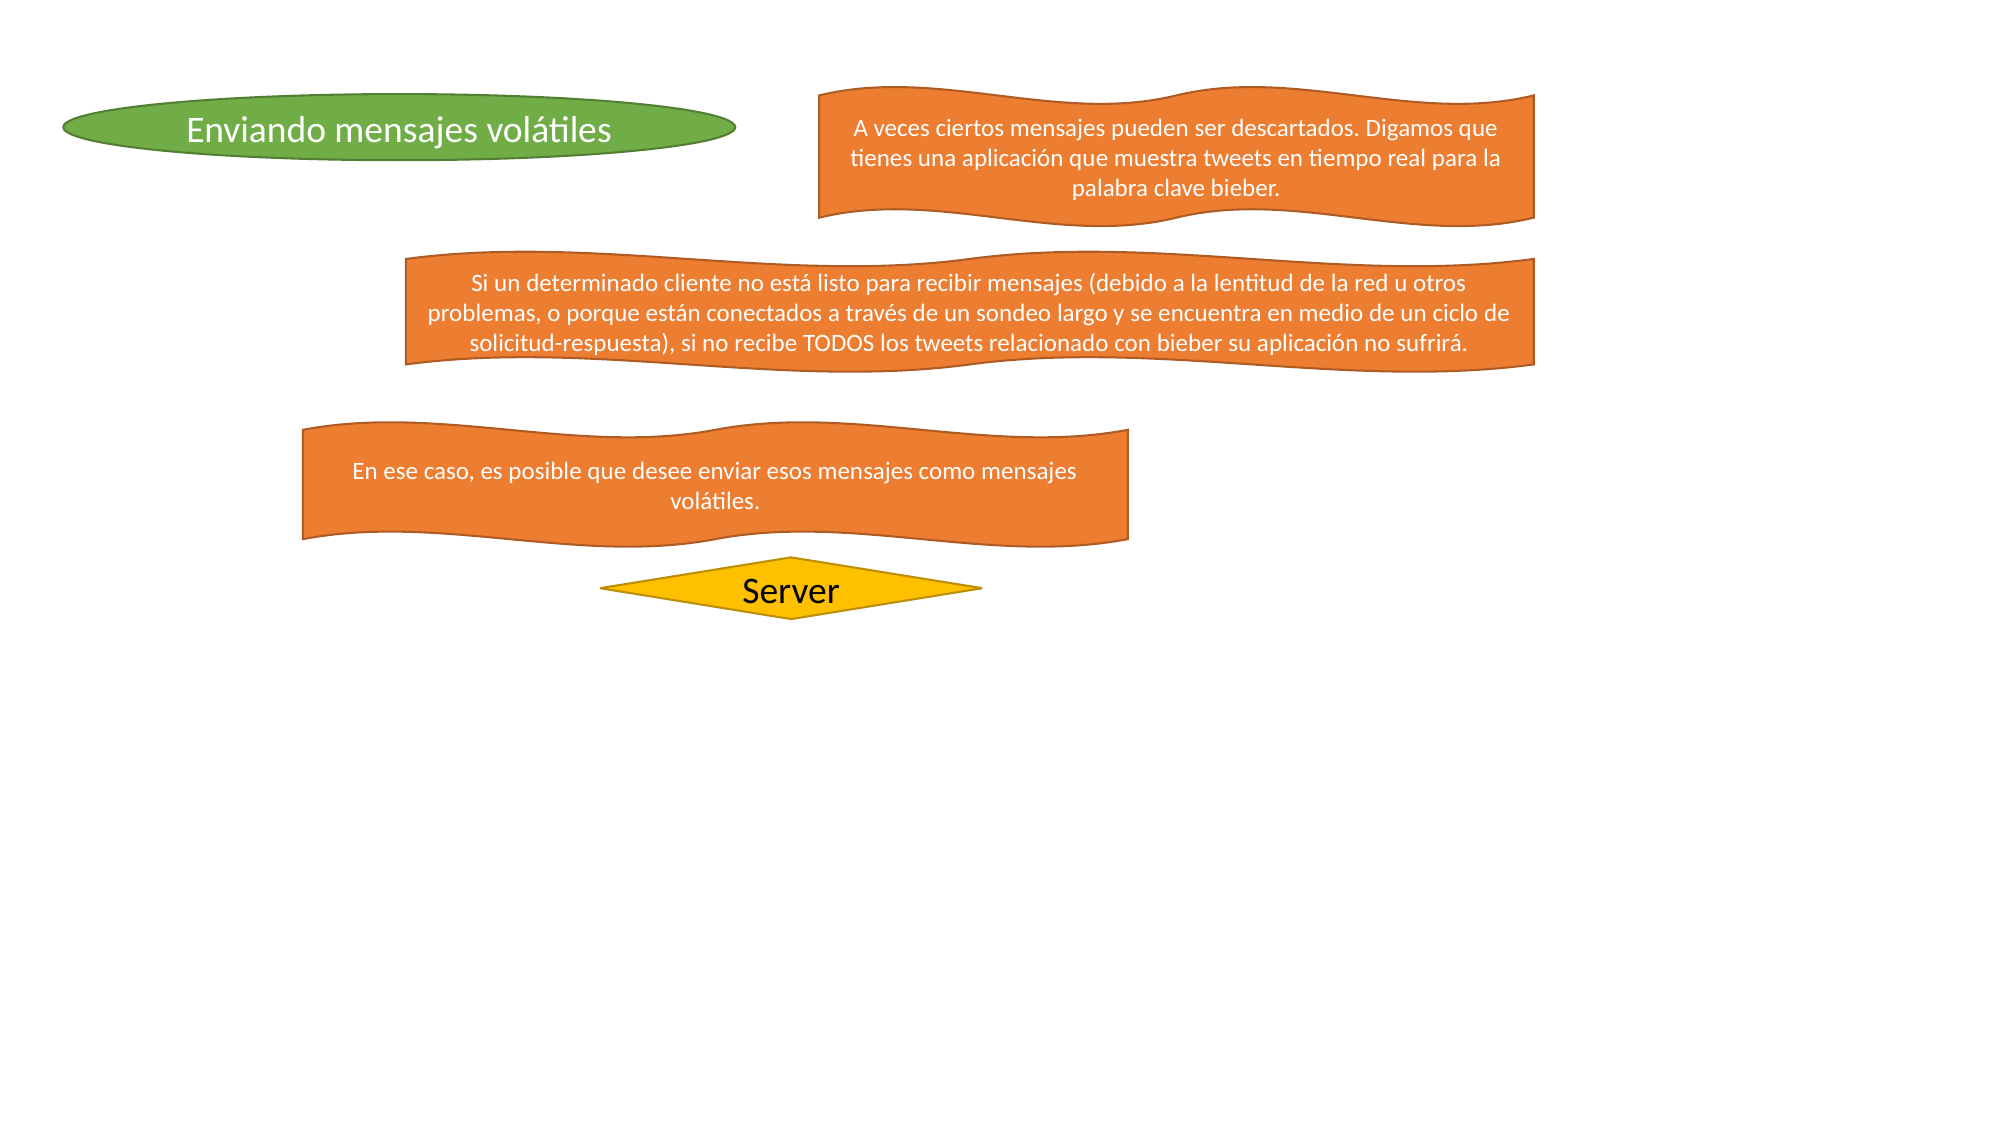

A veces ciertos mensajes pueden ser descartados. Digamos que tienes una aplicación que muestra tweets en tiempo real para la palabra clave bieber.
Enviando mensajes volátiles
Si un determinado cliente no está listo para recibir mensajes (debido a la lentitud de la red u otros problemas, o porque están conectados a través de un sondeo largo y se encuentra en medio de un ciclo de solicitud-respuesta), si no recibe TODOS los tweets relacionado con bieber su aplicación no sufrirá.

En ese caso, es posible que desee enviar esos mensajes como mensajes volátiles.
Server